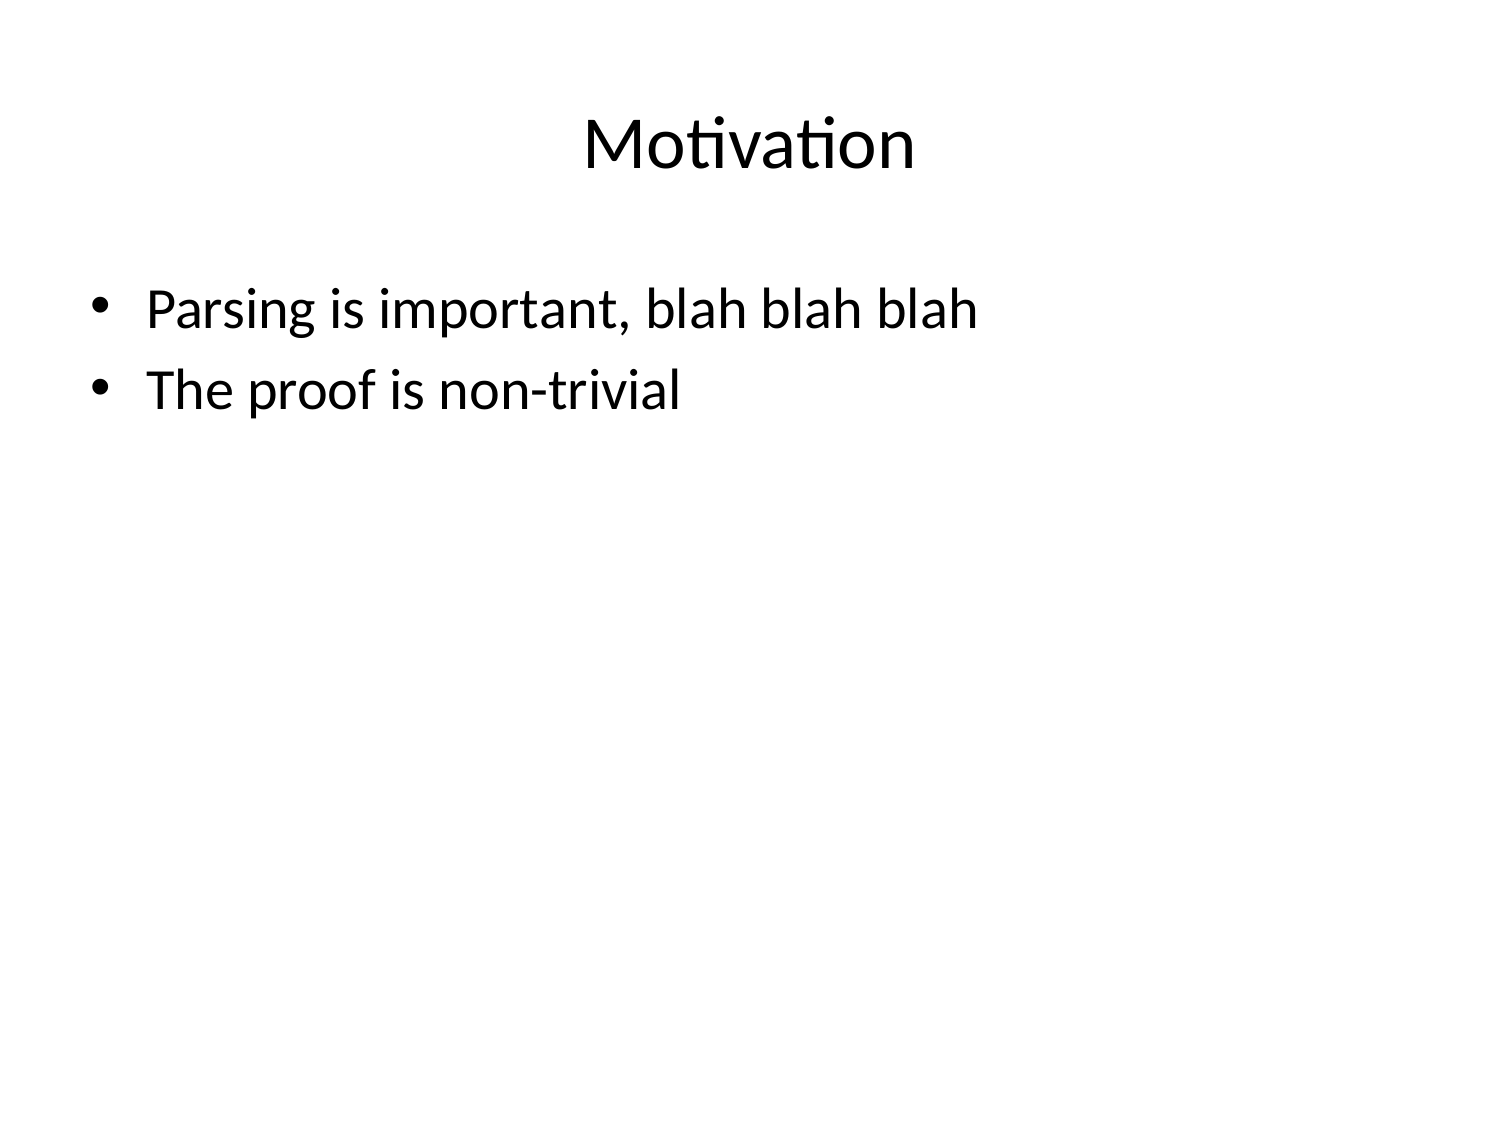

# Motivation
Parsing is important, blah blah blah
The proof is non-trivial